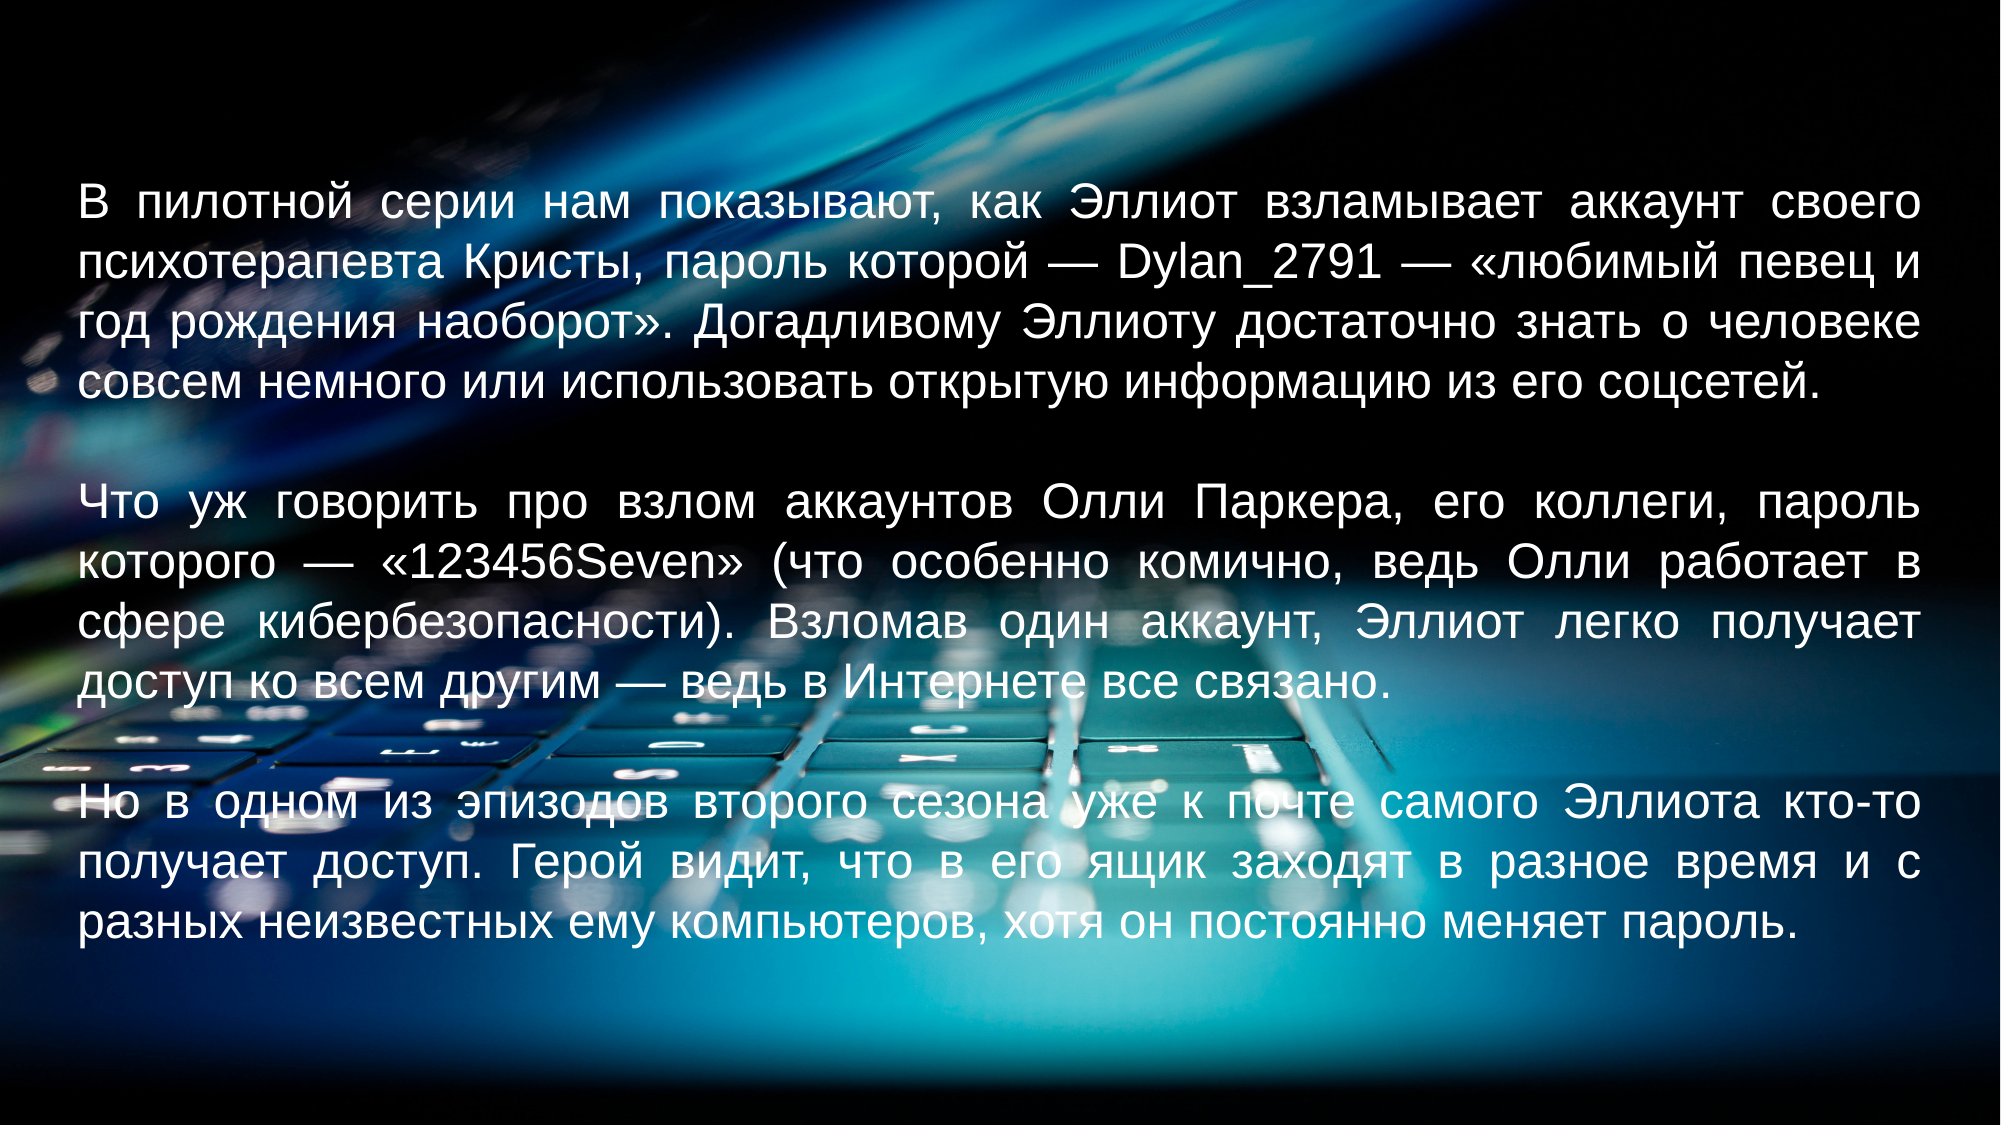

В пилотной серии нам показывают, как Эллиот взламывает аккаунт своего психотерапевта Кристы, пароль которой — Dylan_2791 — «любимый певец и год рождения наоборот». Догадливому Эллиоту достаточно знать о человеке совсем немного или использовать открытую информацию из его соцсетей.

Что уж говорить про взлом аккаунтов Олли Паркера, его коллеги, пароль которого — «123456Seven» (что особенно комично, ведь Олли работает в сфере кибербезопасности). Взломав один аккаунт, Эллиот легко получает доступ ко всем другим — ведь в Интернете все связано.

Но в одном из эпизодов второго сезона уже к почте самого Эллиота кто-то получает доступ. Герой видит, что в его ящик заходят в разное время и с разных неизвестных ему компьютеров, хотя он постоянно меняет пароль.